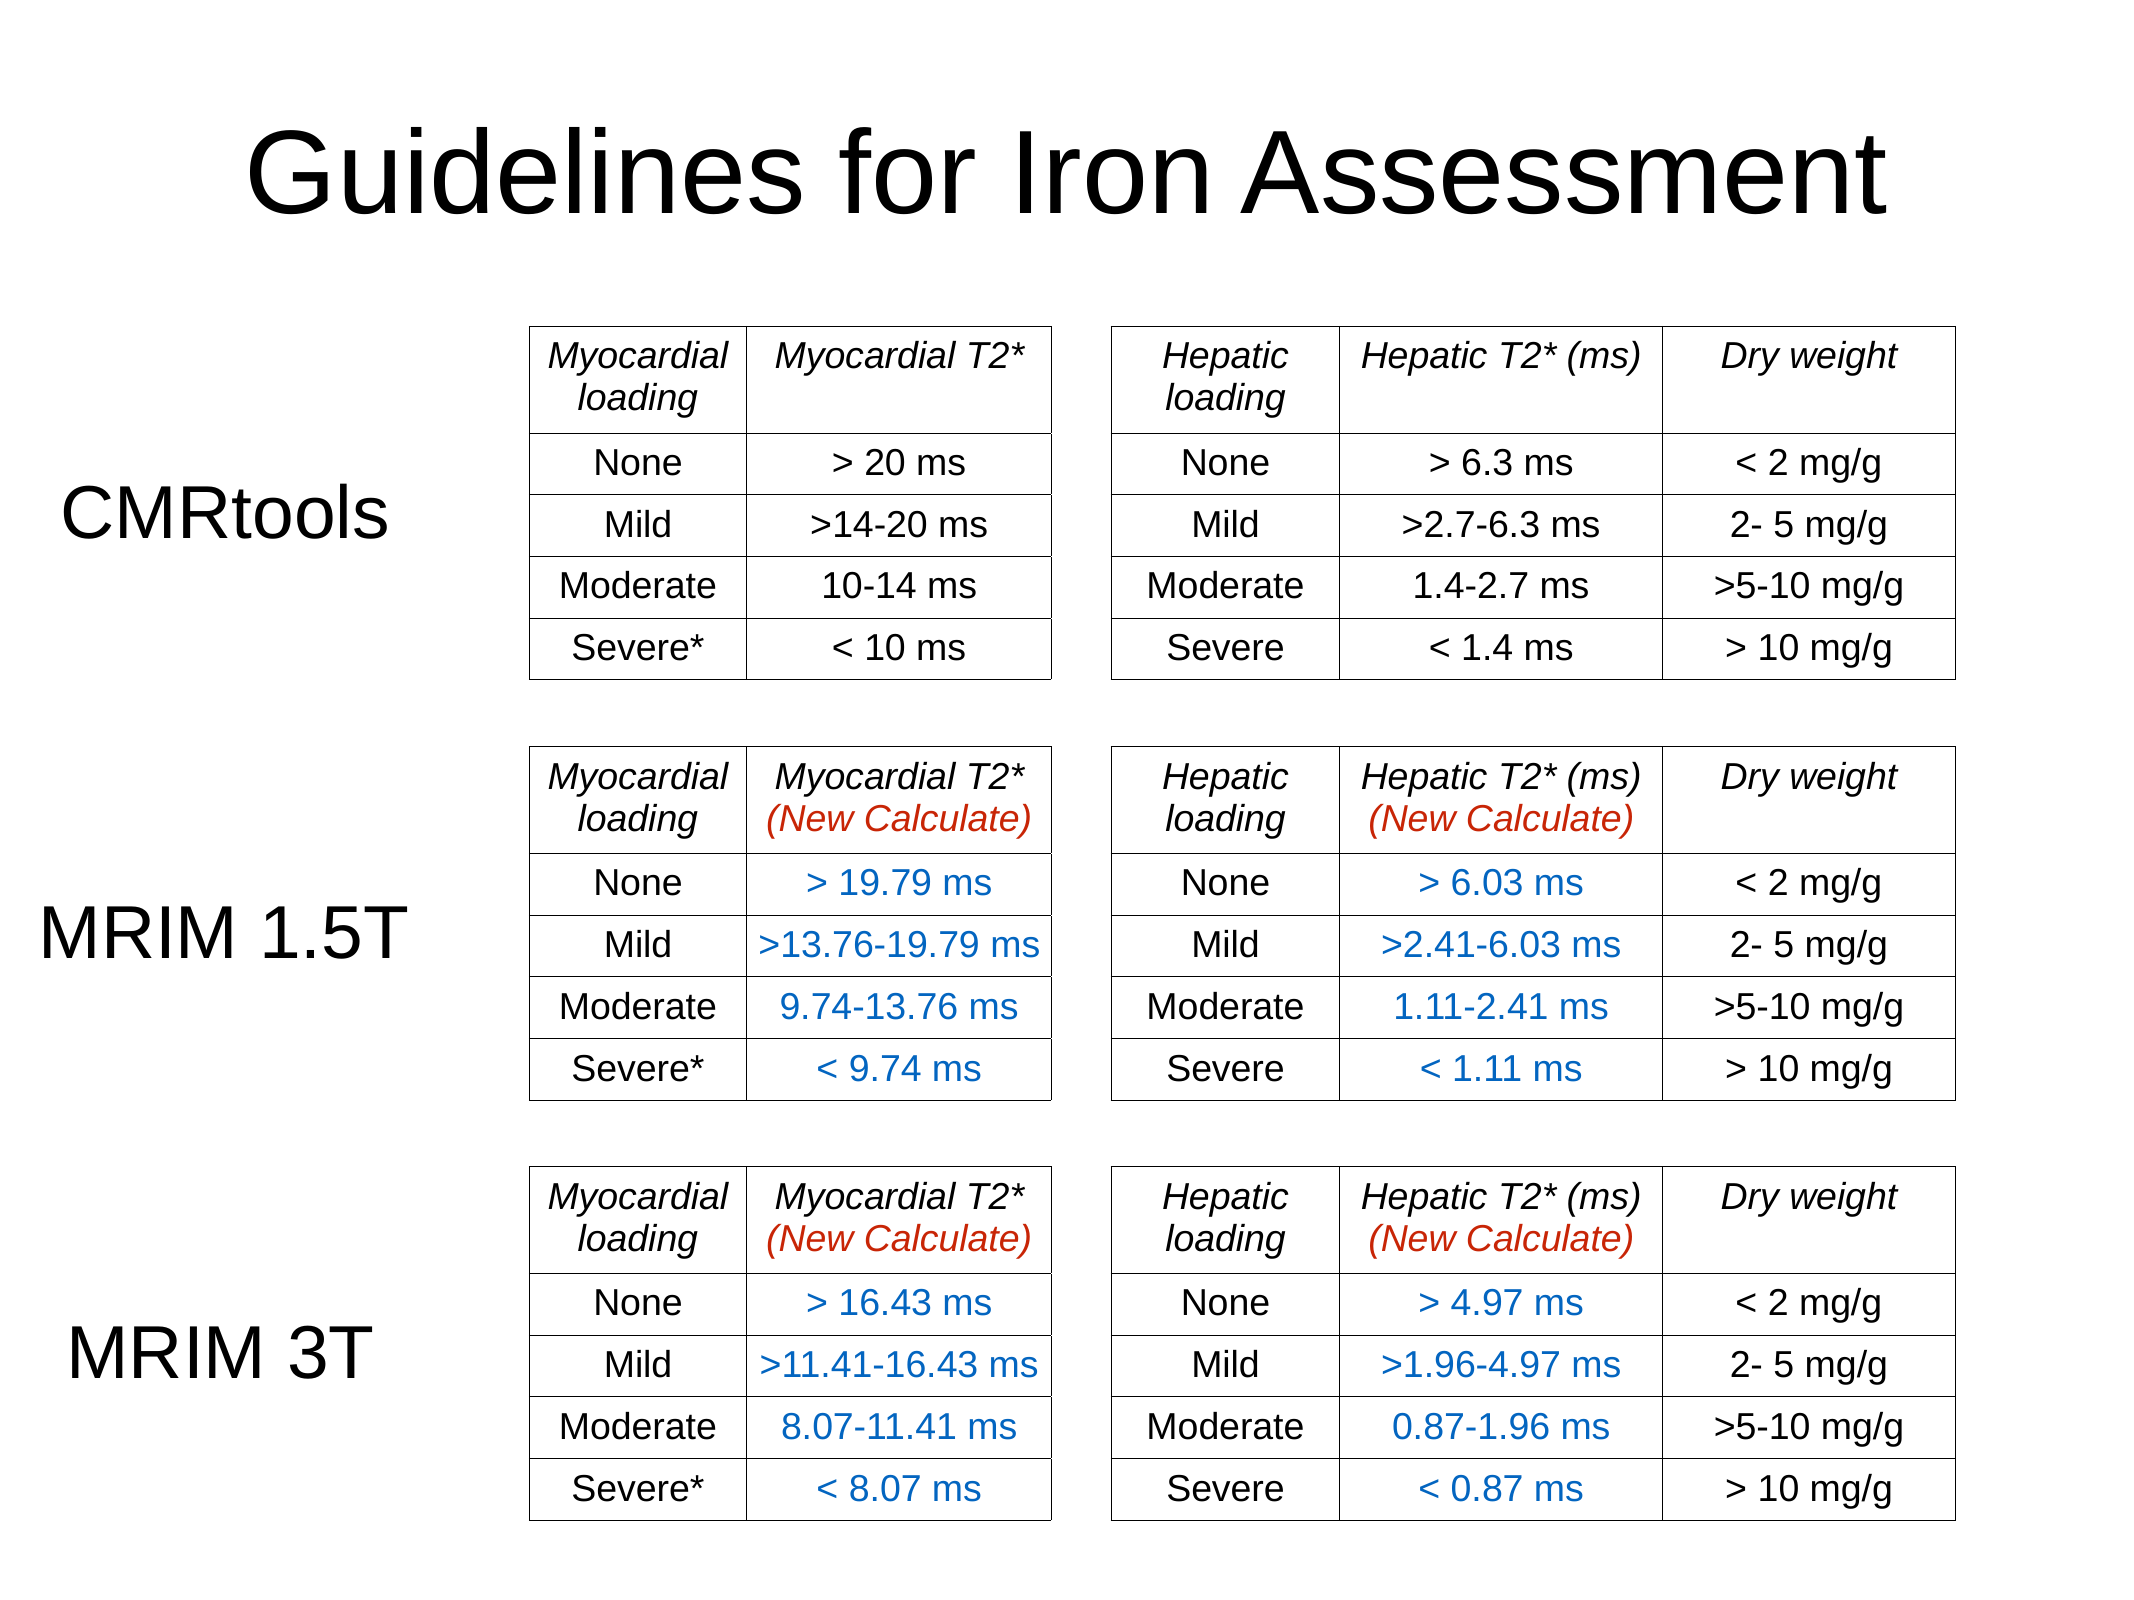

Guidelines for Iron Assessment
| Myocardial loading | Myocardial T2\* |  | Hepatic loading | Hepatic T2\* (ms) | Dry weight |
| --- | --- | --- | --- | --- | --- |
| None | > 20 ms |  | None | > 6.3 ms | < 2 mg/g |
| Mild | >14-20 ms |  | Mild | >2.7-6.3 ms | 2- 5 mg/g |
| Moderate | 10-14 ms |  | Moderate | 1.4-2.7 ms | >5-10 mg/g |
| Severe\* | < 10 ms |  | Severe | < 1.4 ms | > 10 mg/g |
CMRtools
| Myocardial loading | Myocardial T2\* (New Calculate) |  | Hepatic loading | Hepatic T2\* (ms) (New Calculate) | Dry weight |
| --- | --- | --- | --- | --- | --- |
| None | > 19.79 ms |  | None | > 6.03 ms | < 2 mg/g |
| Mild | >13.76-19.79 ms |  | Mild | >2.41-6.03 ms | 2- 5 mg/g |
| Moderate | 9.74-13.76 ms |  | Moderate | 1.11-2.41 ms | >5-10 mg/g |
| Severe\* | < 9.74 ms |  | Severe | < 1.11 ms | > 10 mg/g |
MRIM 1.5T
| Myocardial loading | Myocardial T2\* (New Calculate) |  | Hepatic loading | Hepatic T2\* (ms) (New Calculate) | Dry weight |
| --- | --- | --- | --- | --- | --- |
| None | > 16.43 ms |  | None | > 4.97 ms | < 2 mg/g |
| Mild | >11.41-16.43 ms |  | Mild | >1.96-4.97 ms | 2- 5 mg/g |
| Moderate | 8.07-11.41 ms |  | Moderate | 0.87-1.96 ms | >5-10 mg/g |
| Severe\* | < 8.07 ms |  | Severe | < 0.87 ms | > 10 mg/g |
MRIM 3T